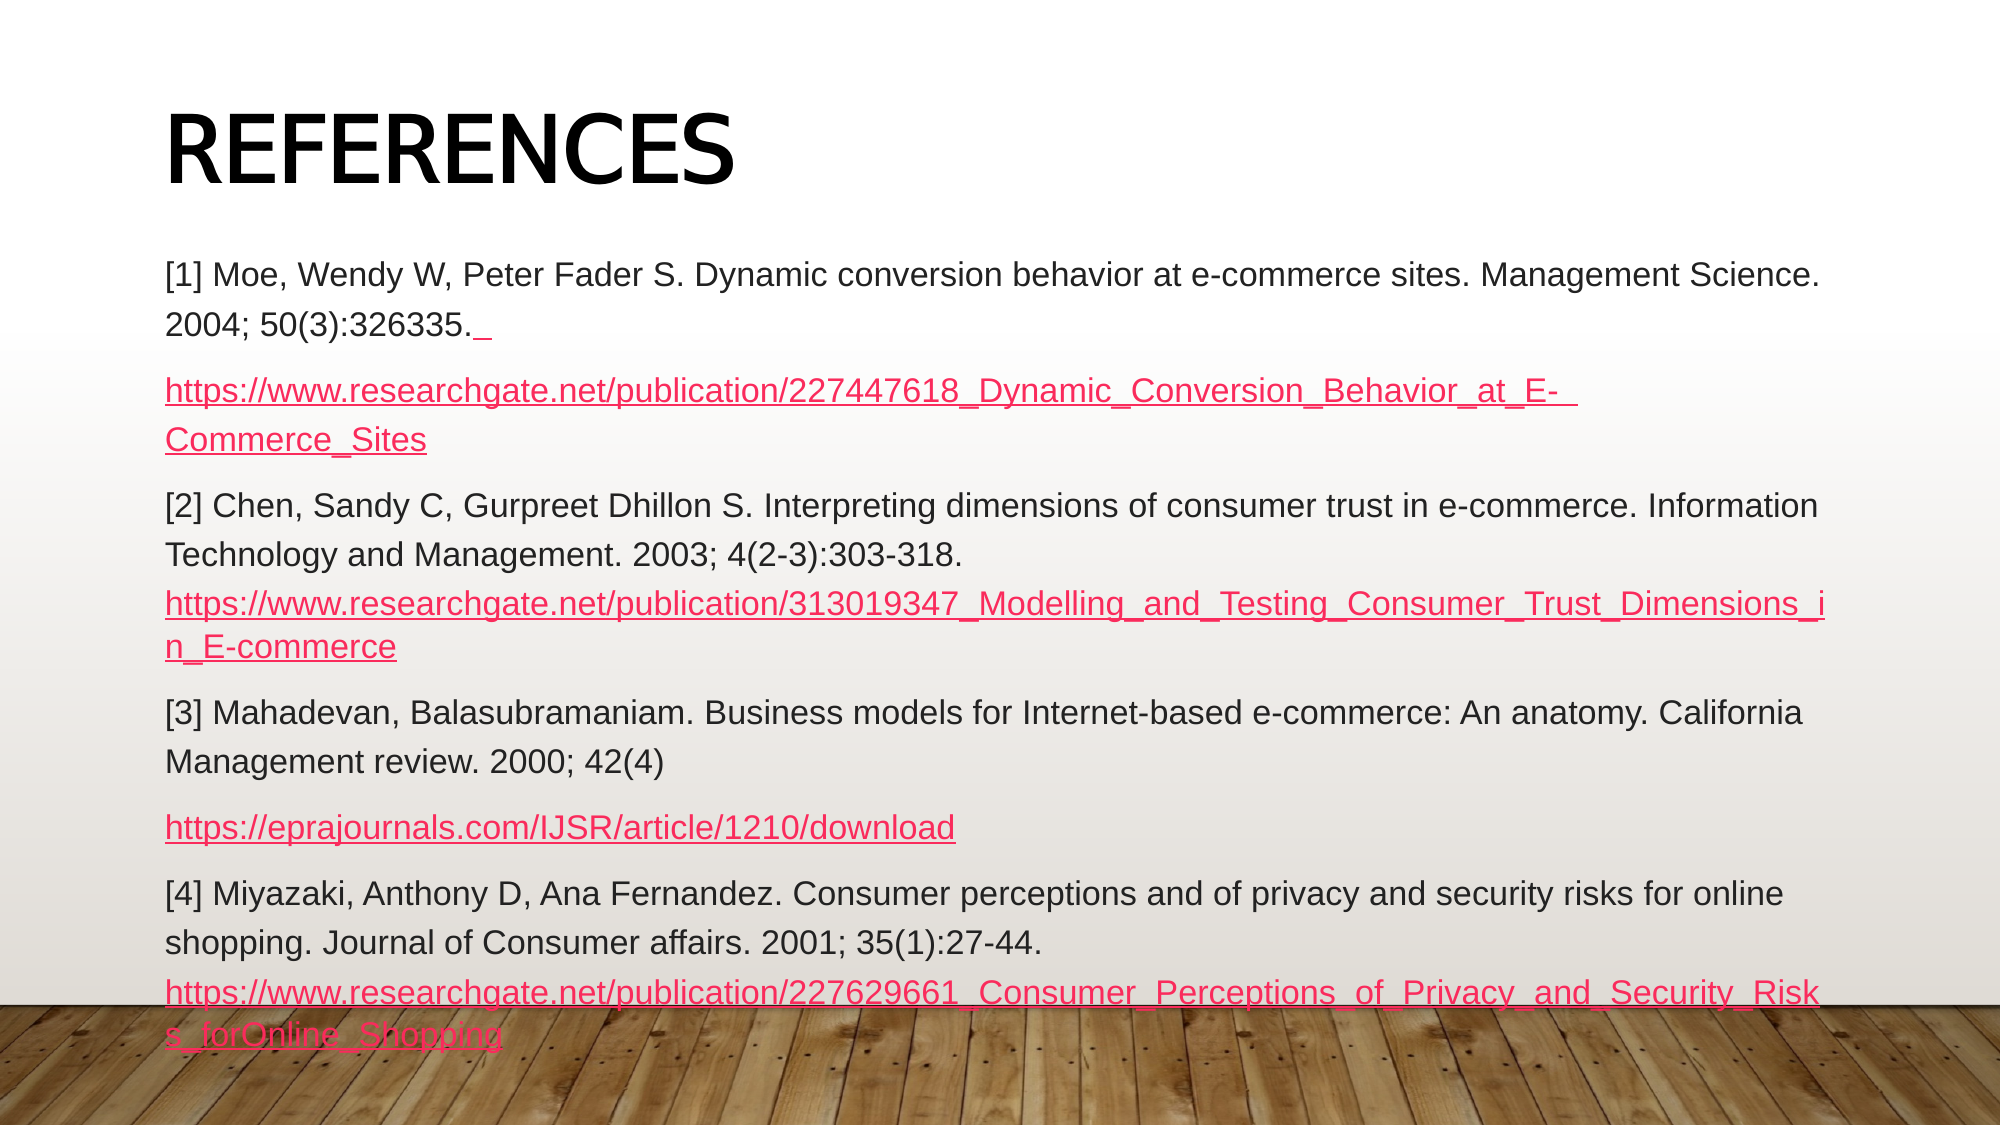

# REFERENCES
[1] Moe, Wendy W, Peter Fader S. Dynamic conversion behavior at e-commerce sites. Management Science. 2004; 50(3):326335.
https://www.researchgate.net/publication/227447618_Dynamic_Conversion_Behavior_at_E-  Commerce_Sites
[2] Chen, Sandy C, Gurpreet Dhillon S. Interpreting dimensions of consumer trust in e-commerce. Information Technology and Management. 2003; 4(2-3):303-318. https://www.researchgate.net/publication/313019347_Modelling_and_Testing_Consumer_Trust_Dimensions_in_E-commerce
[3] Mahadevan, Balasubramaniam. Business models for Internet-based e-commerce: An anatomy. California Management review. 2000; 42(4)
https://eprajournals.com/IJSR/article/1210/download
[4] Miyazaki, Anthony D, Ana Fernandez. Consumer perceptions and of privacy and security risks for online shopping. Journal of Consumer affairs. 2001; 35(1):27-44. https://www.researchgate.net/publication/227629661_Consumer_Perceptions_of_Privacy_and_Security_Risks_forOnline_Shopping